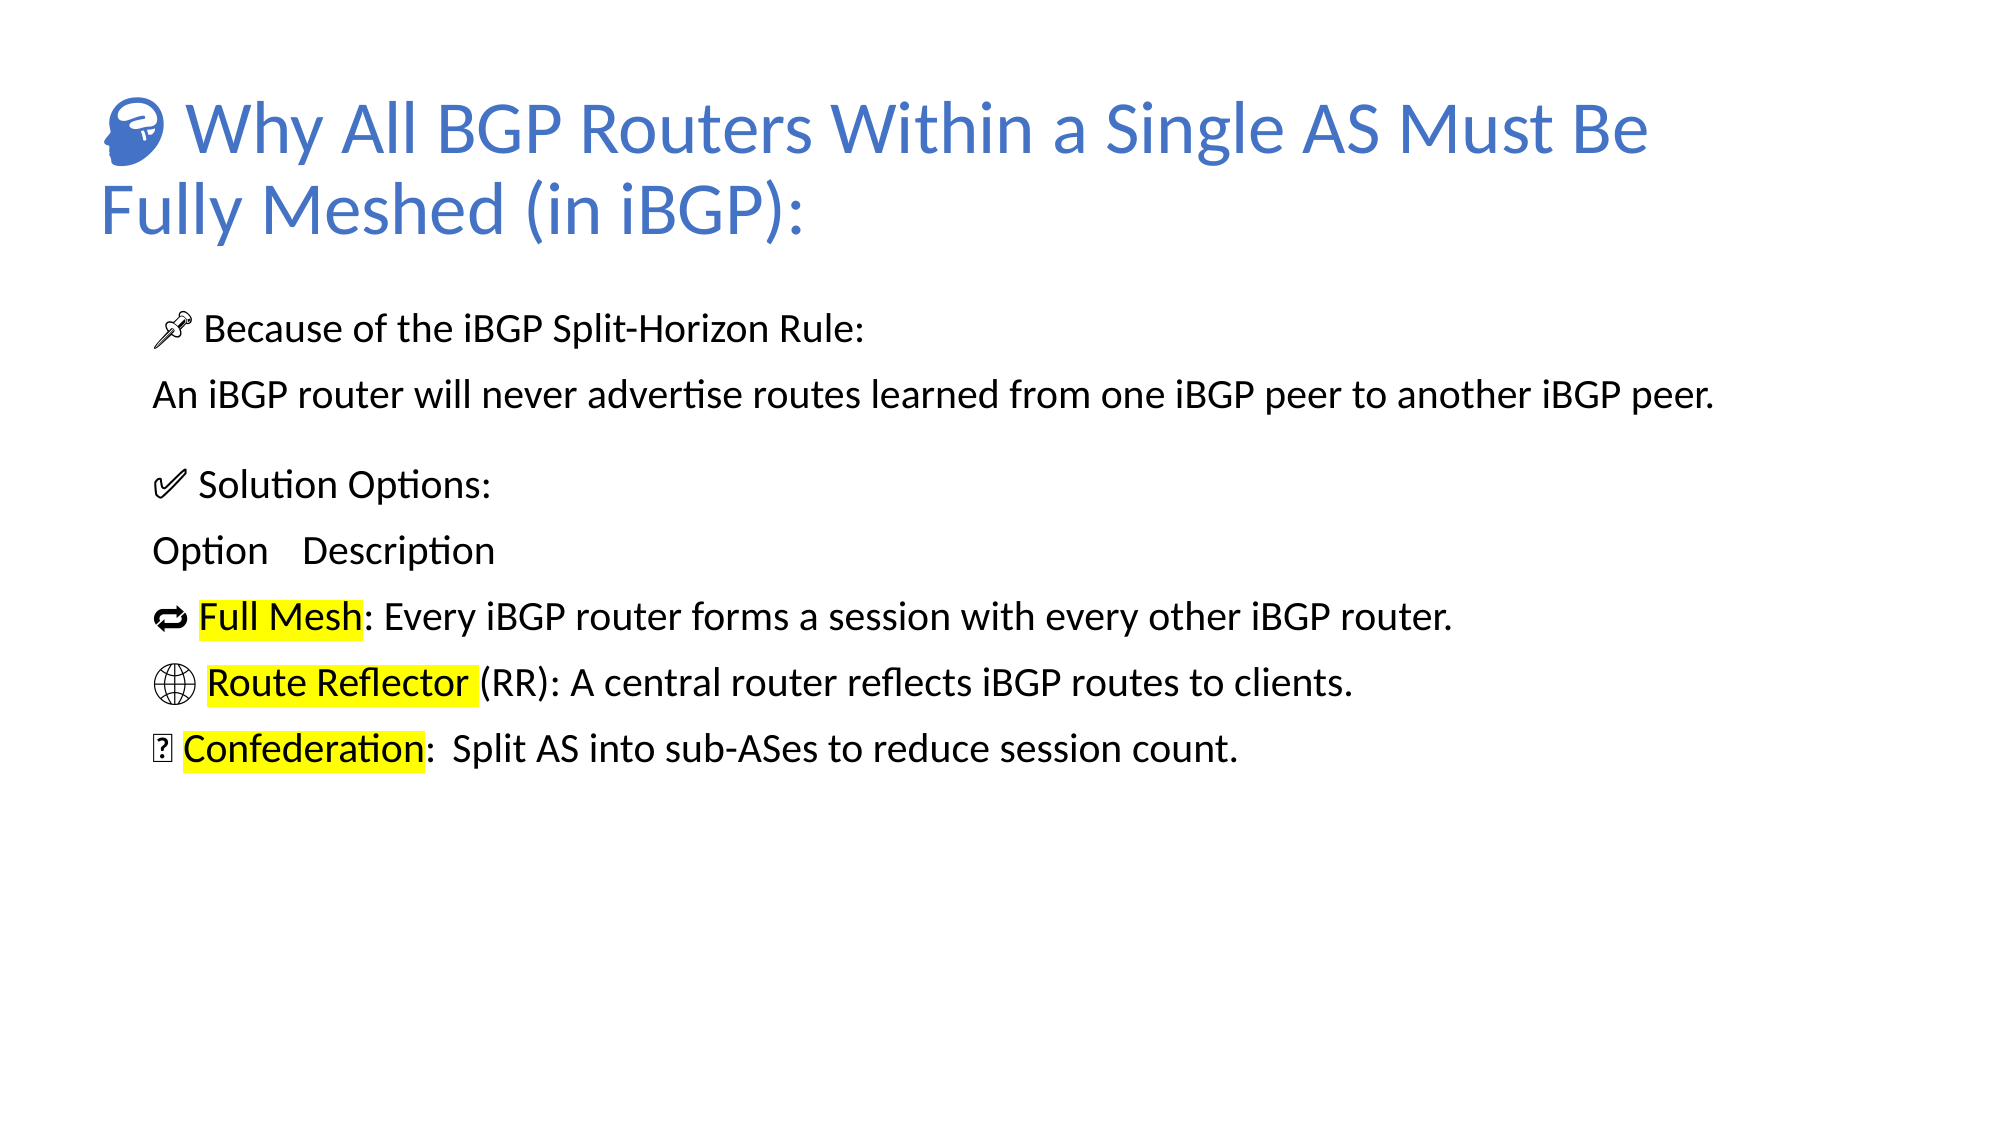

# 🧠 Why All BGP Routers Within a Single AS Must Be Fully Meshed (in iBGP):
📌 Because of the iBGP Split-Horizon Rule:
An iBGP router will never advertise routes learned from one iBGP peer to another iBGP peer.
✅ Solution Options:
Option	Description
🔁 Full Mesh: Every iBGP router forms a session with every other iBGP router.
🌐 Route Reflector (RR): A central router reflects iBGP routes to clients.
🧱 Confederation:	Split AS into sub-ASes to reduce session count.